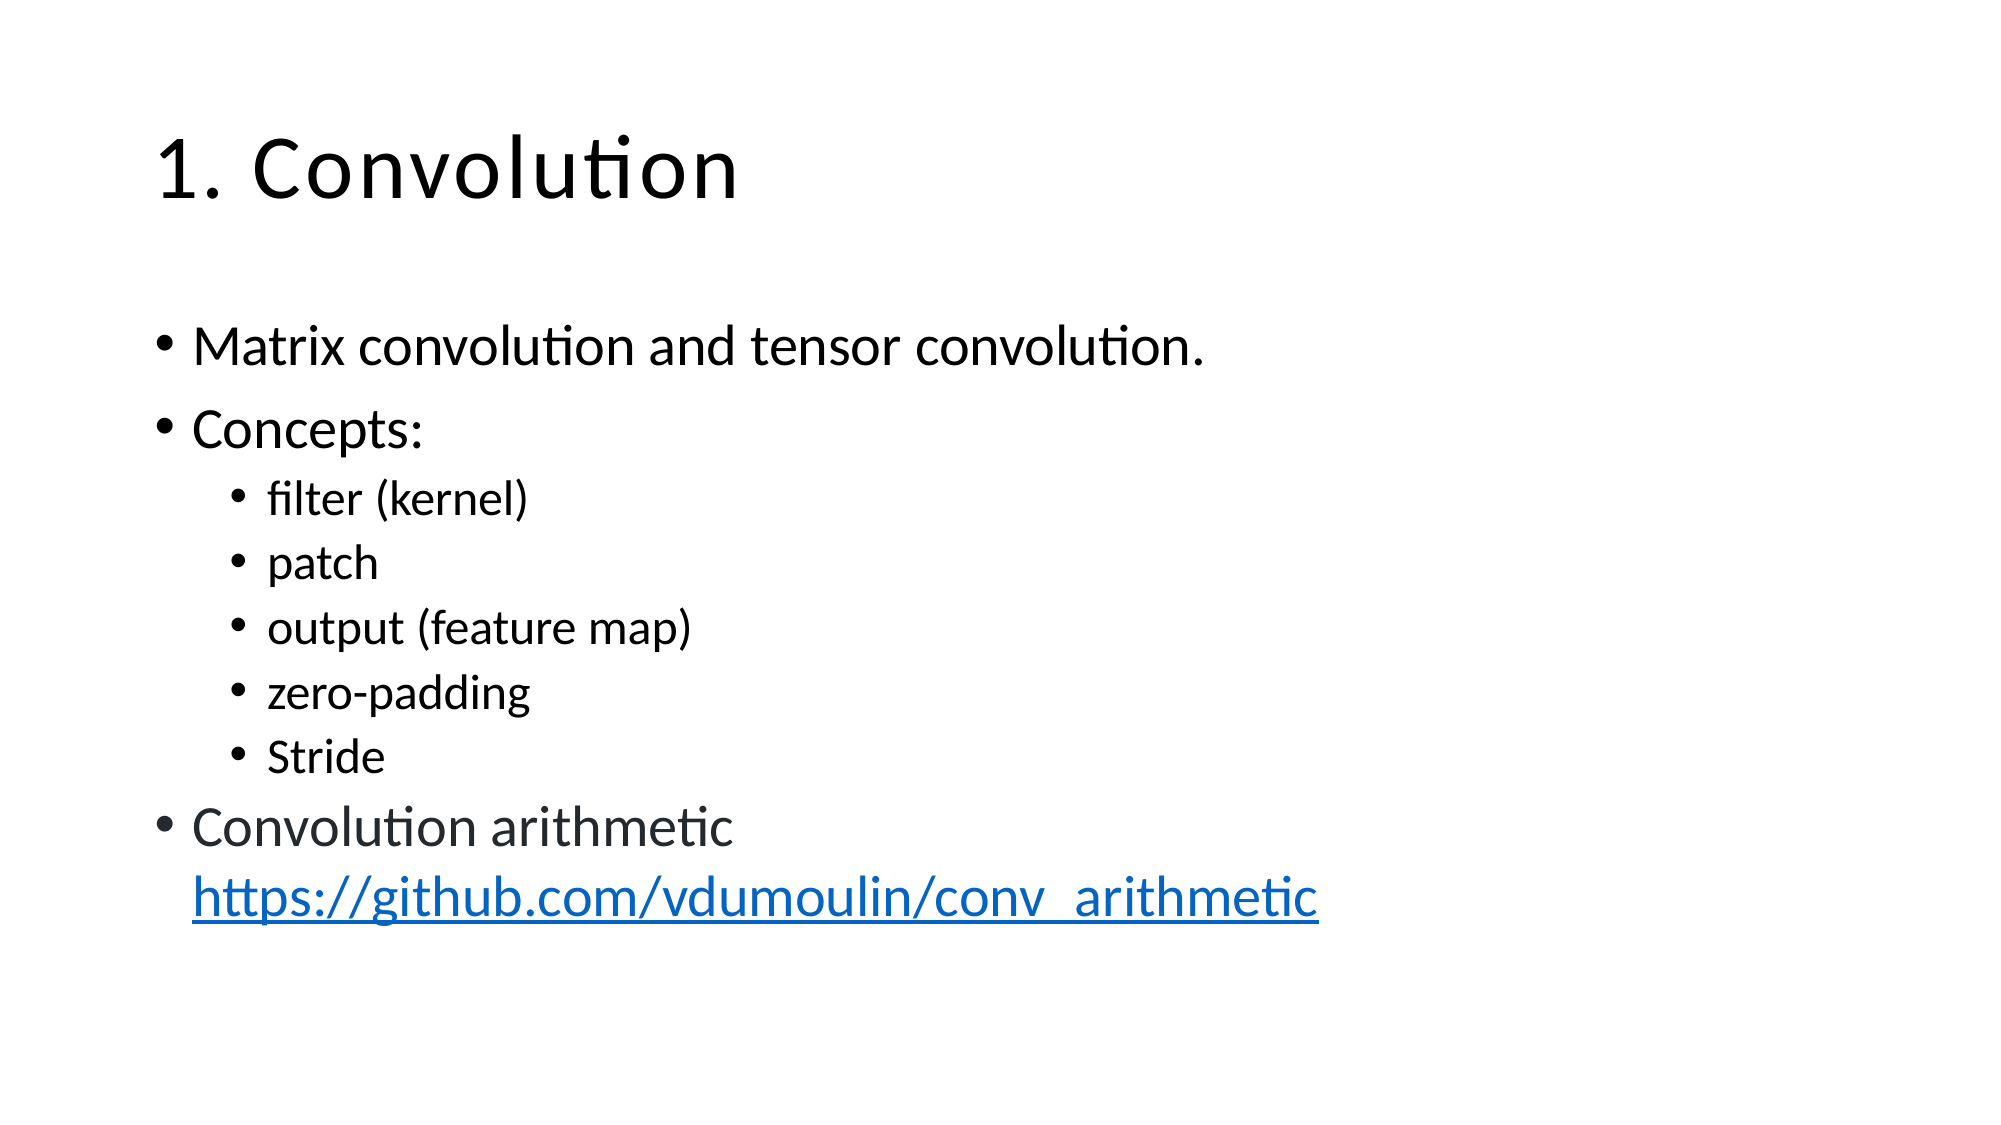

# 1. Convolution
Matrix convolution and tensor convolution.
Concepts:
filter (kernel)
patch
output (feature map)
zero-padding
Stride
Convolution arithmetic https://github.com/vdumoulin/conv_arithmetic